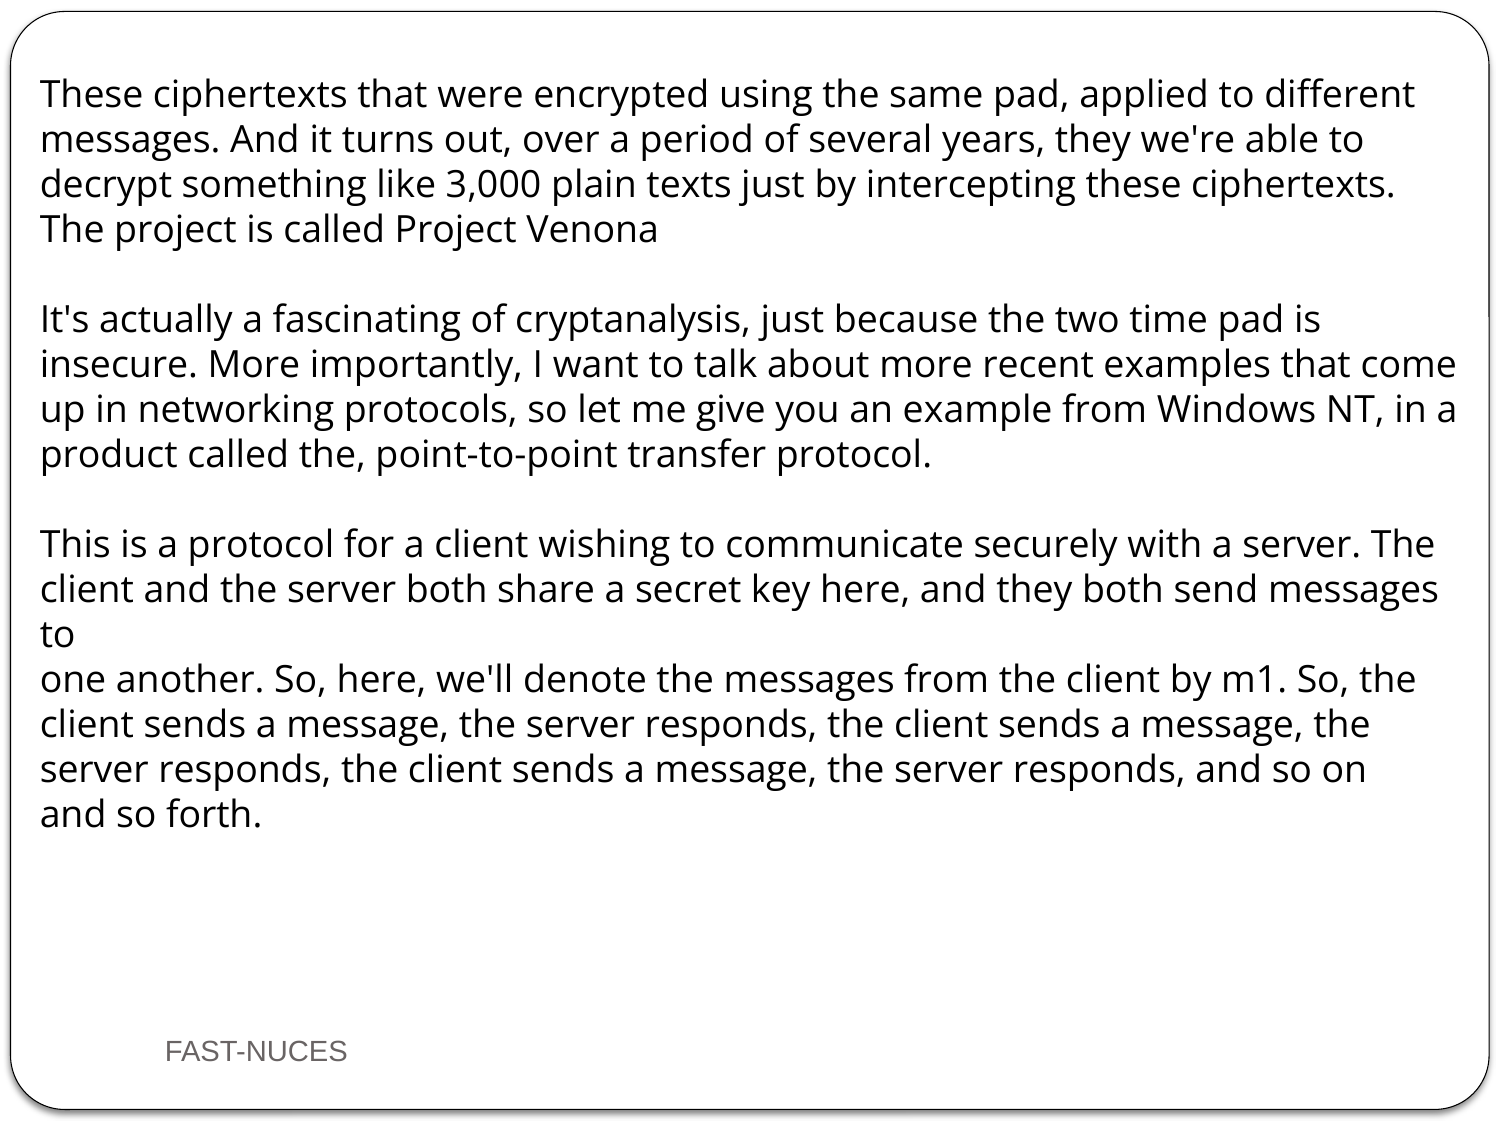

These ciphertexts that were encrypted using the same pad, applied to different messages. And it turns out, over a period of several years, they we're able to decrypt something like 3,000 plain texts just by intercepting these ciphertexts. The project is called Project Venona

It's actually a fascinating of cryptanalysis, just because the two time pad is insecure. More importantly, I want to talk about more recent examples that come up in networking protocols, so let me give you an example from Windows NT, in a product called the, point-to-point transfer protocol.

This is a protocol for a client wishing to communicate securely with a server. The
client and the server both share a secret key here, and they both send messages to
one another. So, here, we'll denote the messages from the client by m1. So, the
client sends a message, the server responds, the client sends a message, the
server responds, the client sends a message, the server responds, and so on
and so forth.
FAST-NUCES